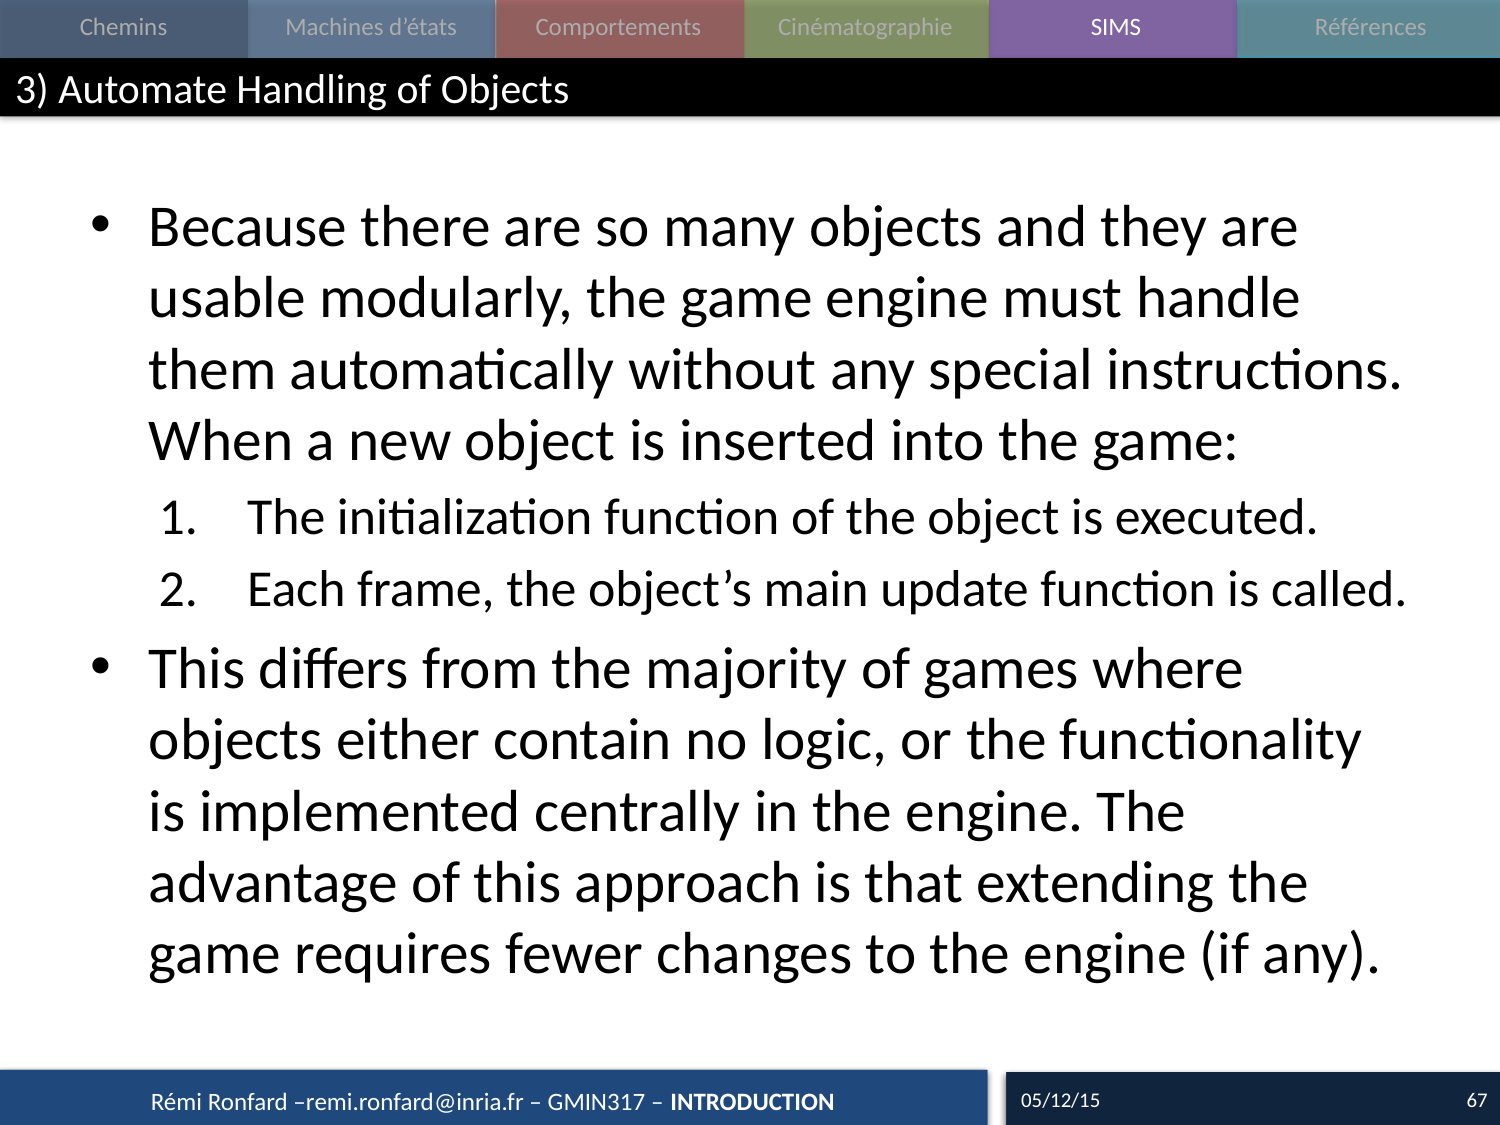

# 3) Automate Handling of Objects
Because there are so many objects and they are usable modularly, the game engine must handle them automatically without any special instructions. When a new object is inserted into the game:
The initialization function of the object is executed.
Each frame, the object’s main update function is called.
This differs from the majority of games where objects either contain no logic, or the functionality is implemented centrally in the engine. The advantage of this approach is that extending the game requires fewer changes to the engine (if any).
05/12/15
67
Rémi Ronfard –remi.ronfard@inria.fr – GMIN317 – INTRODUCTION